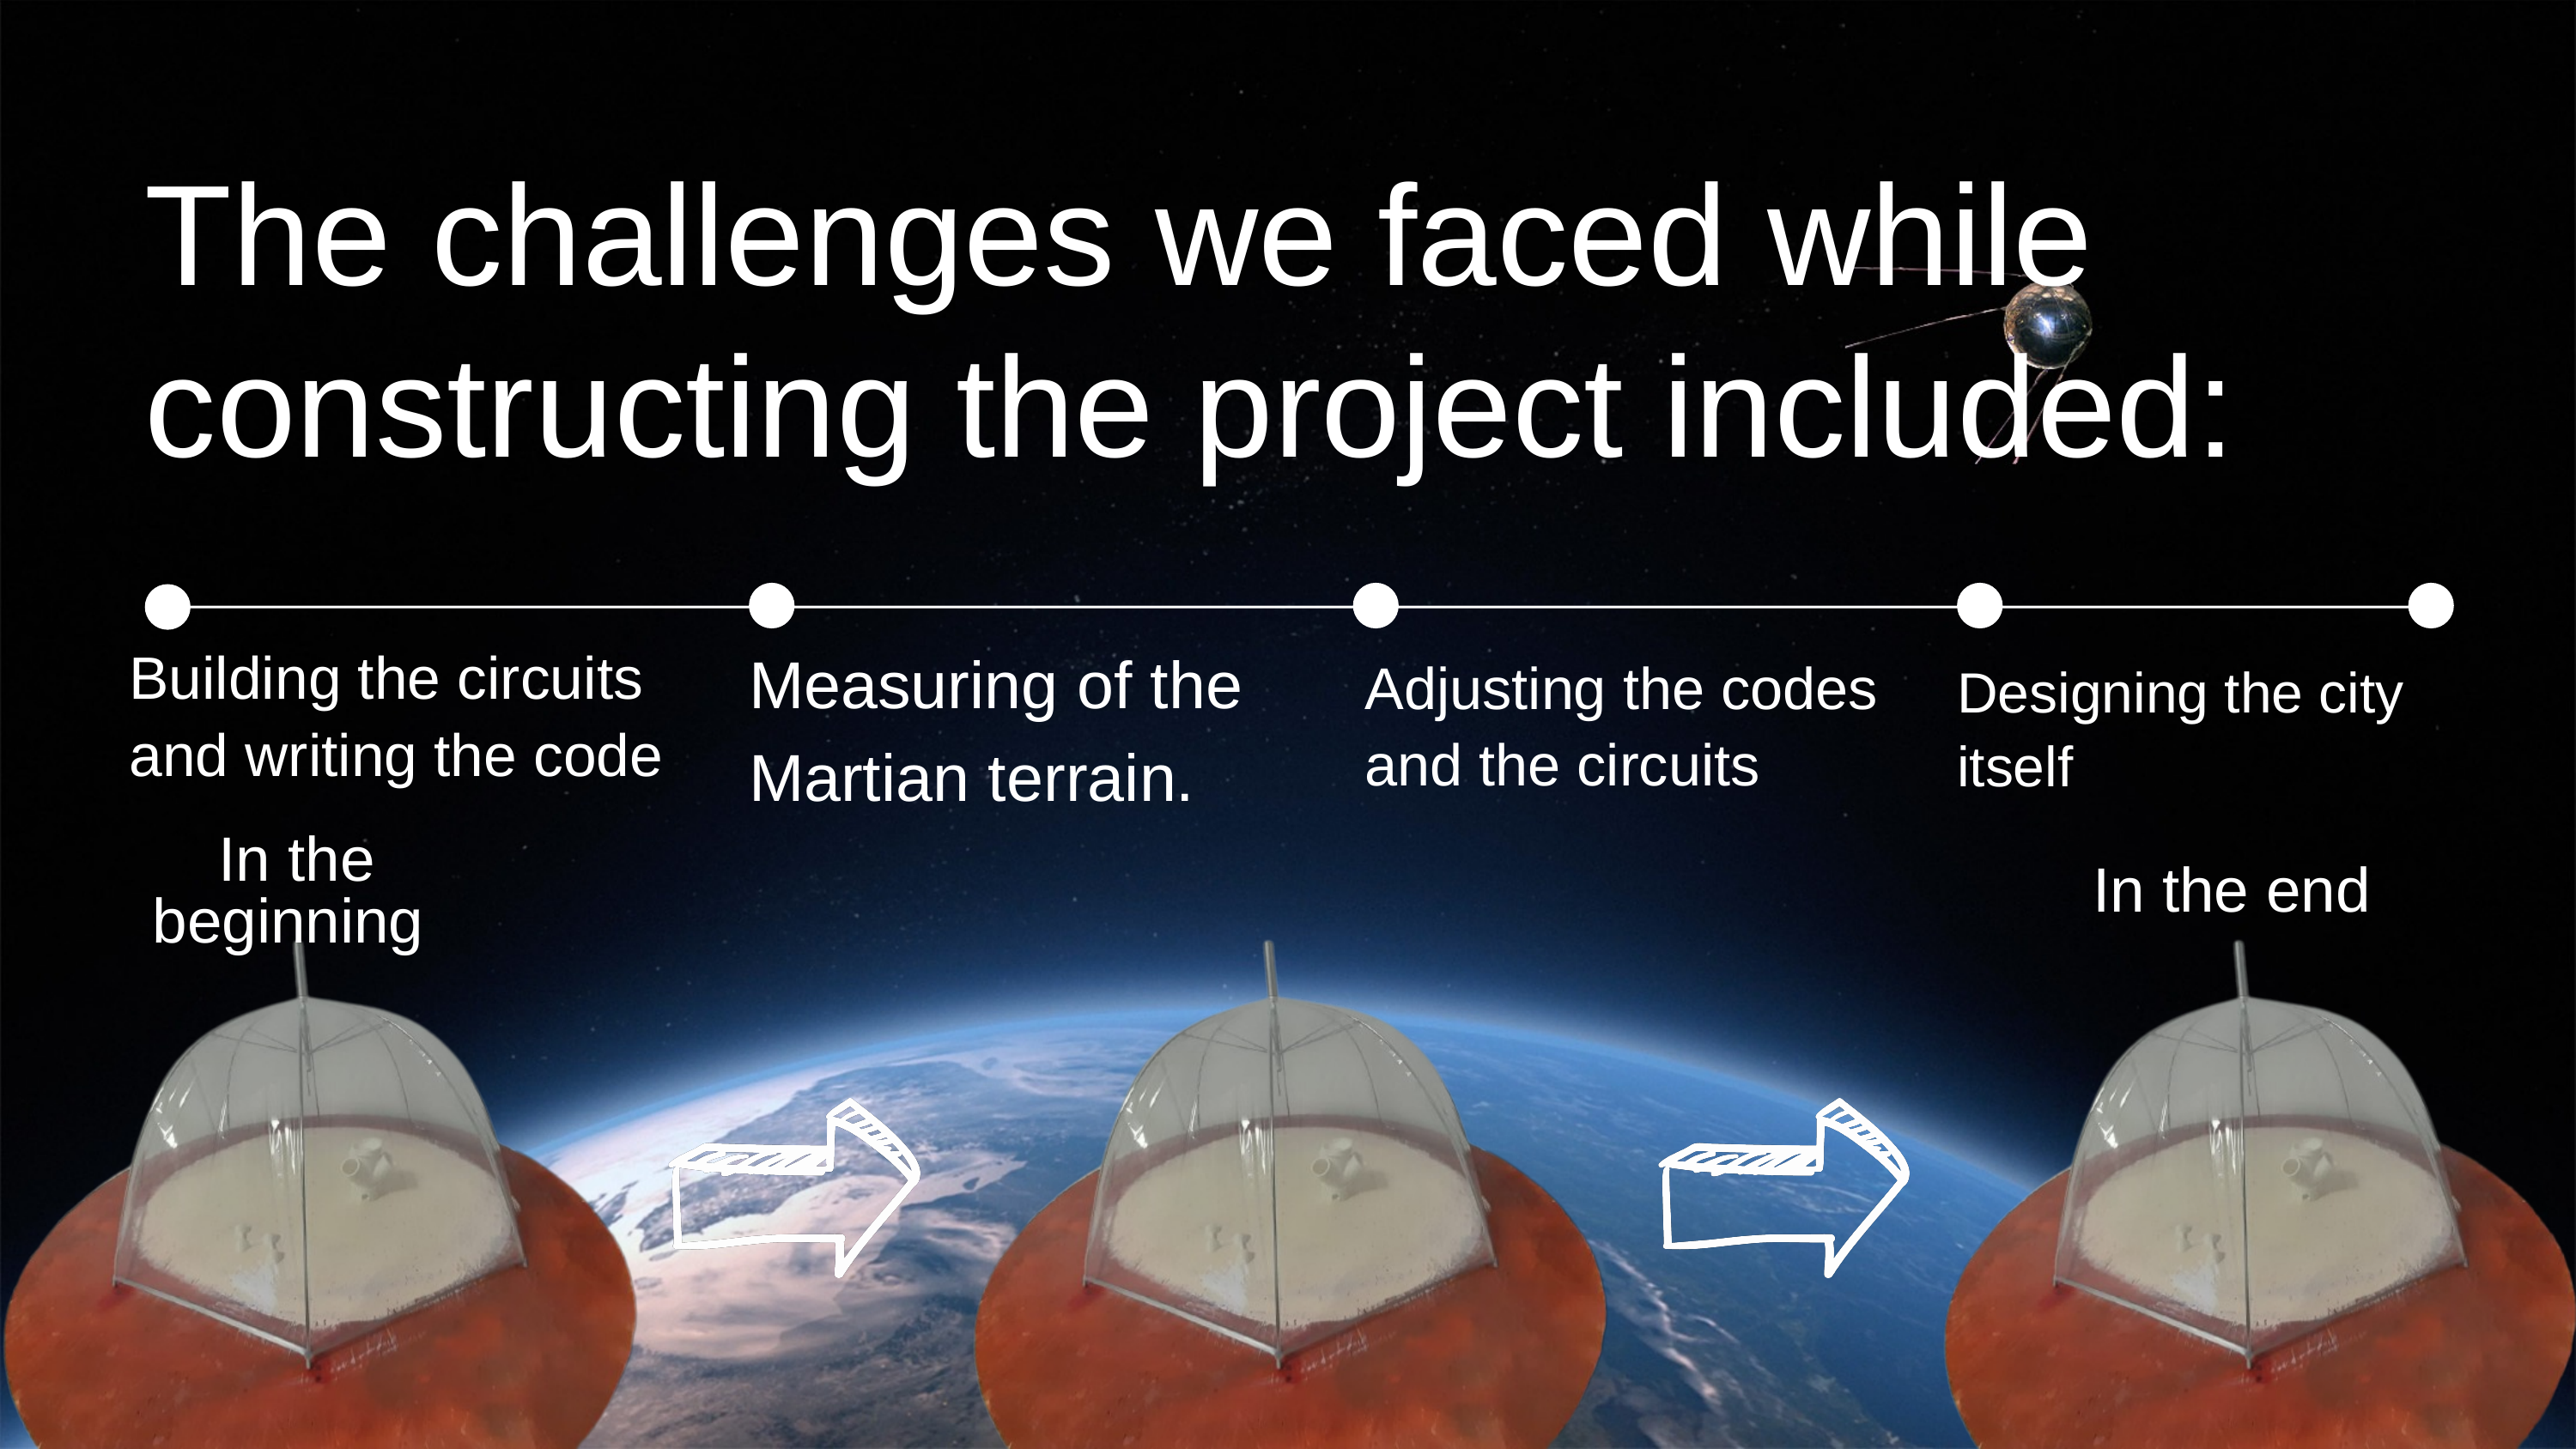

The challenges we faced while constructing the project included:

Measuring of the Martian terrain.
Building the circuits
and writing the code
Adjusting the codes and the circuits
Designing the city itself
In the beginning
In the end